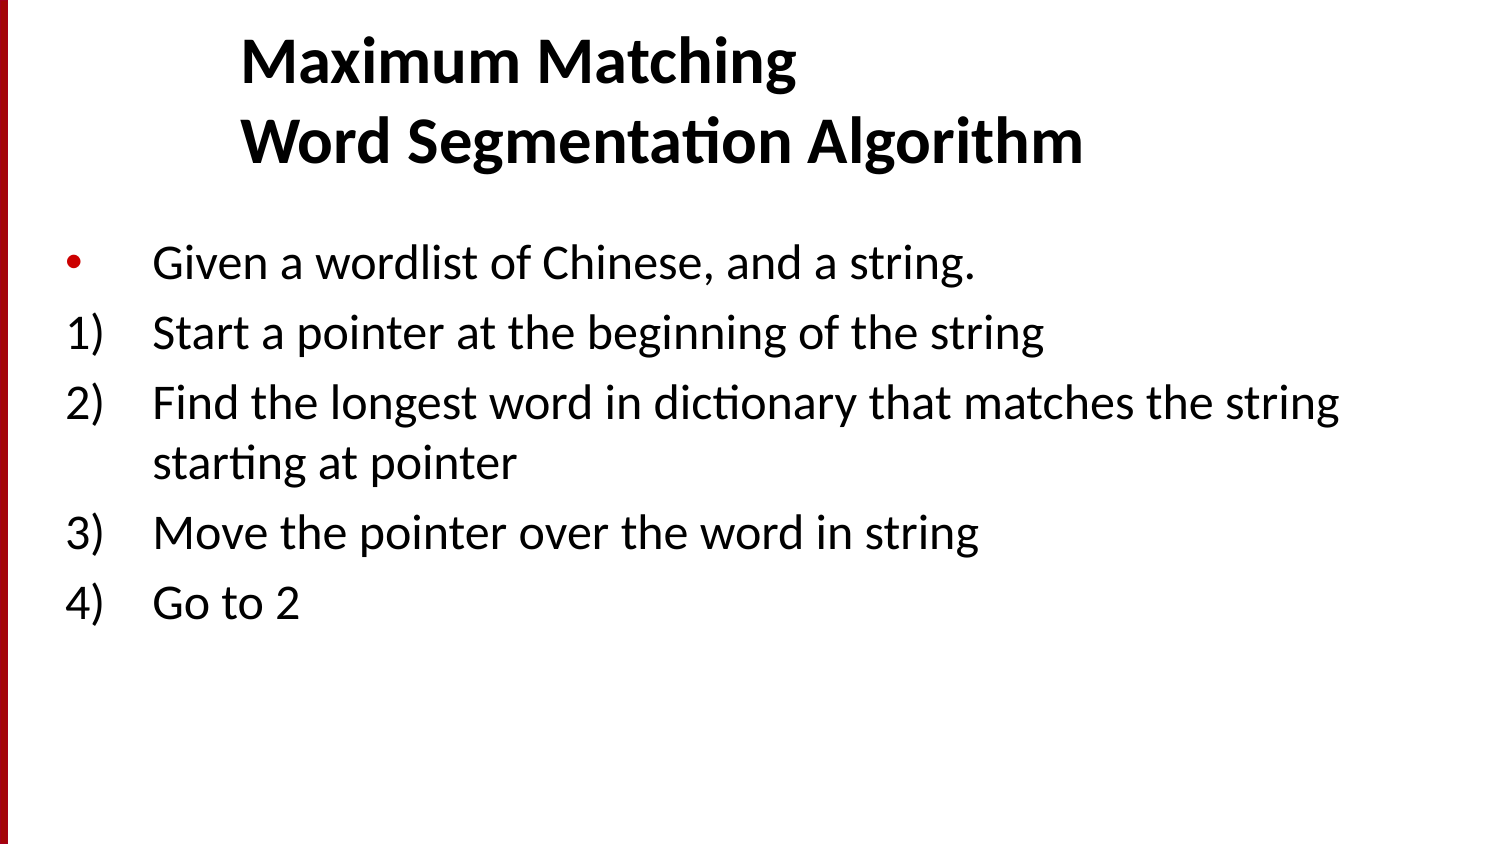

# Maximum Matching Word Segmentation Algorithm
Given a wordlist of Chinese, and a string.
Start a pointer at the beginning of the string
Find the longest word in dictionary that matches the string starting at pointer
Move the pointer over the word in string
Go to 2